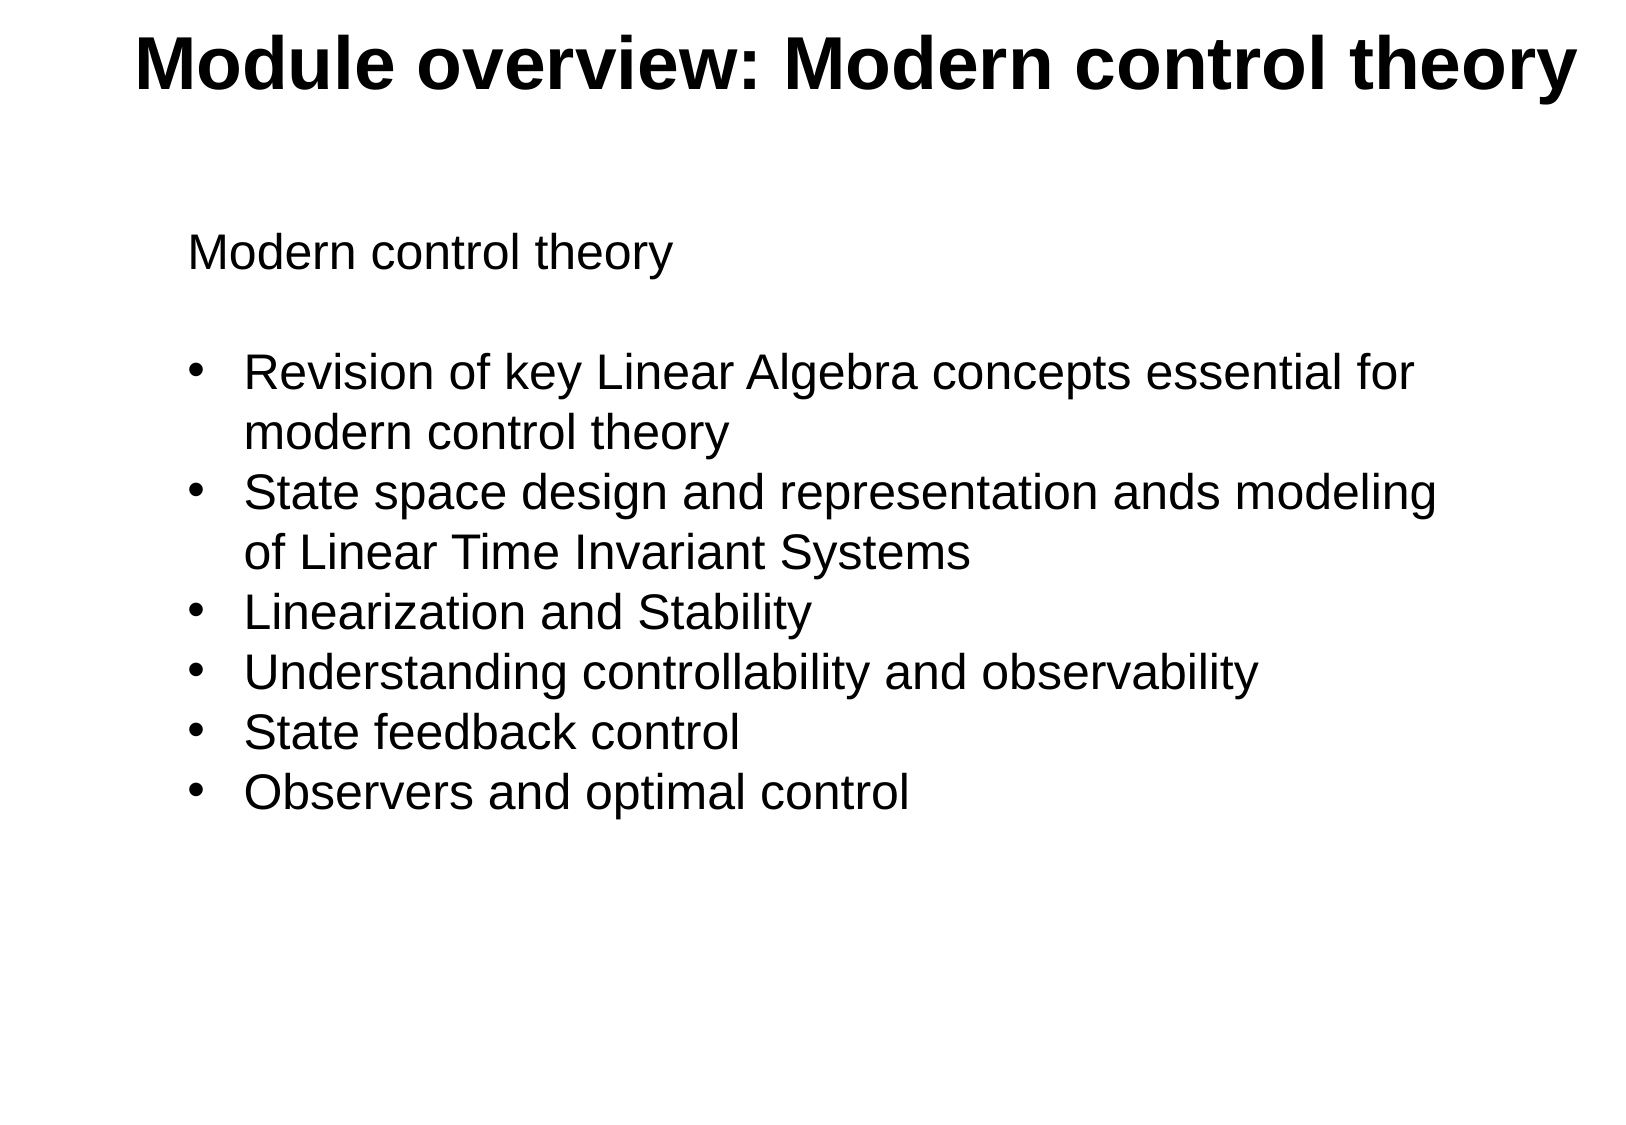

Module overview: Modern control theory
Modern control theory

Revision of key Linear Algebra concepts essential for modern control theory
State space design and representation ands modeling of Linear Time Invariant Systems
Linearization and Stability
Understanding controllability and observability
State feedback control
Observers and optimal control